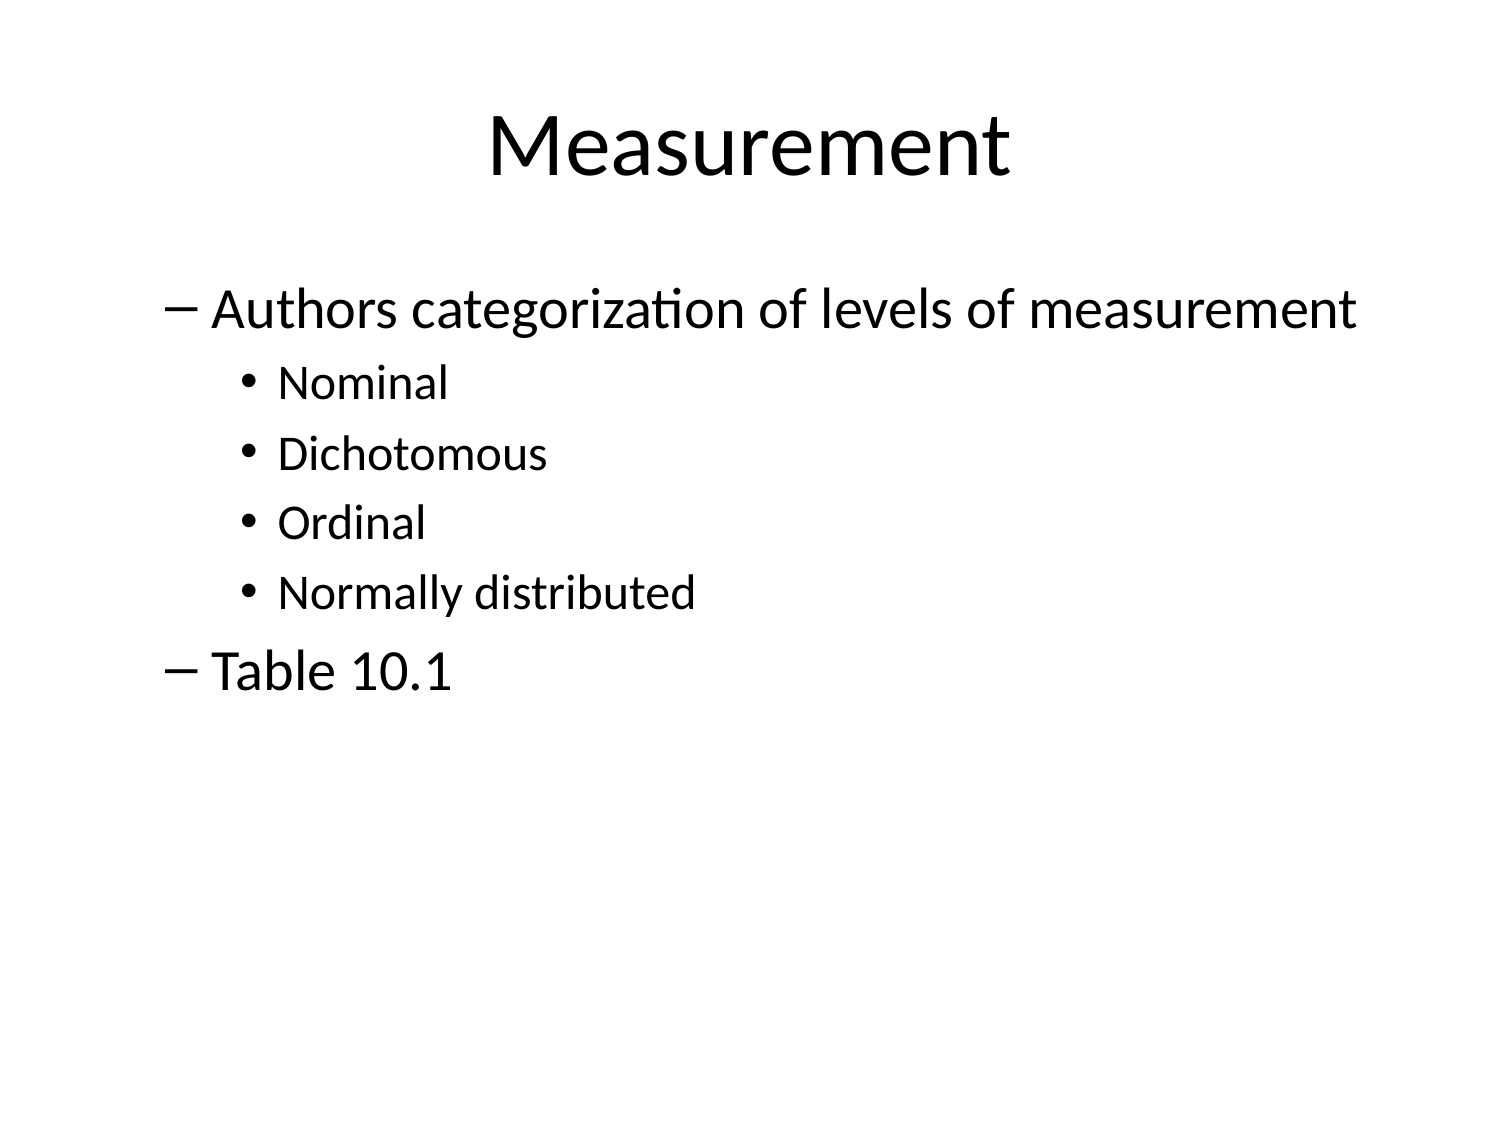

# Measurement
Authors categorization of levels of measurement
Nominal
Dichotomous
Ordinal
Normally distributed
Table 10.1